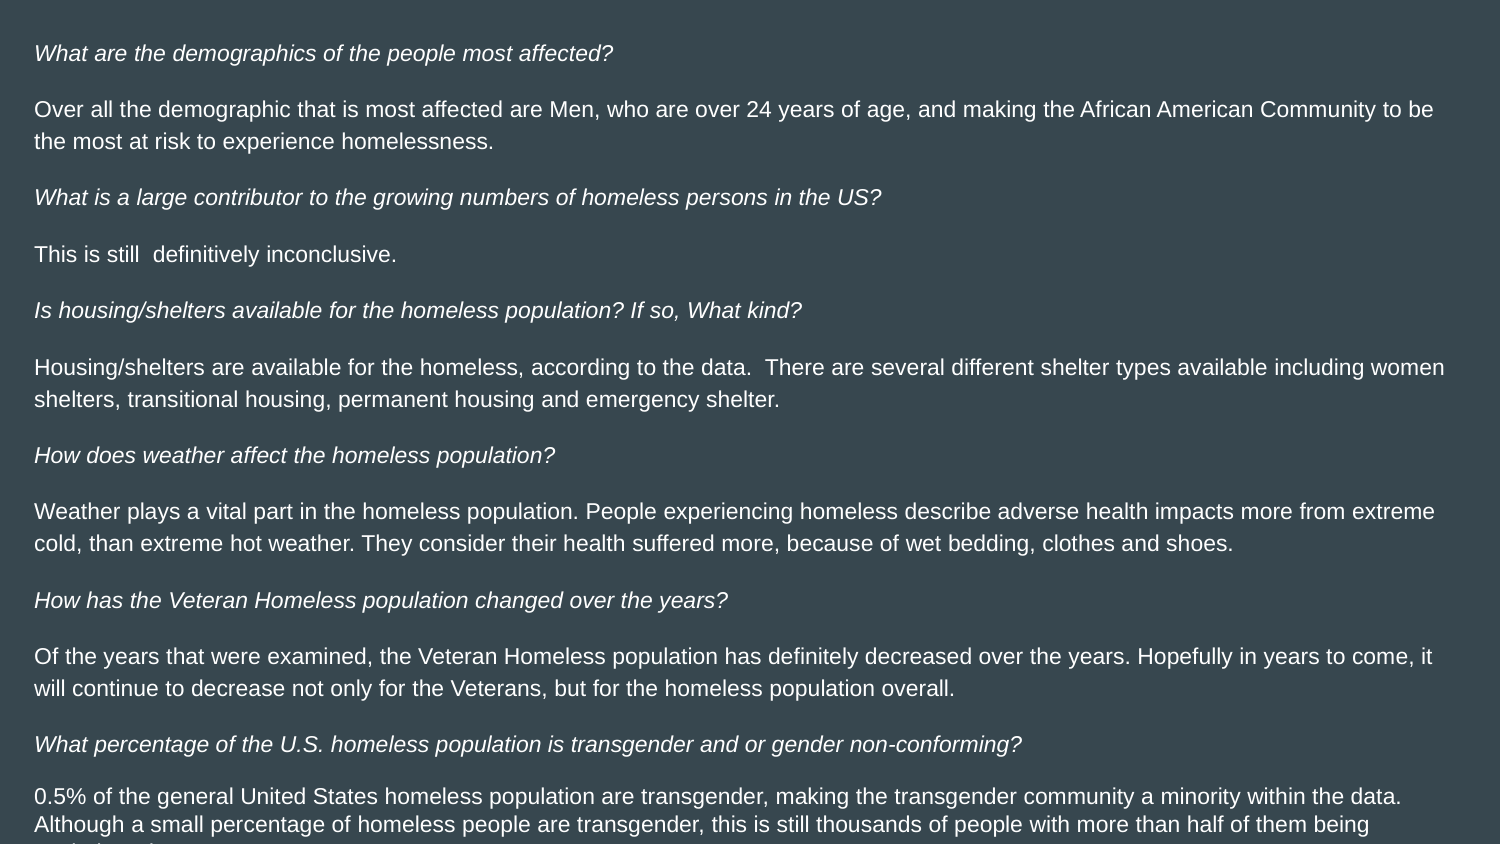

What are the demographics of the people most affected?
Over all the demographic that is most affected are Men, who are over 24 years of age, and making the African American Community to be the most at risk to experience homelessness.
What is a large contributor to the growing numbers of homeless persons in the US?
This is still  definitively inconclusive.
Is housing/shelters available for the homeless population? If so, What kind?
Housing/shelters are available for the homeless, according to the data.  There are several different shelter types available including women shelters, transitional housing, permanent housing and emergency shelter.
How does weather affect the homeless population?
Weather plays a vital part in the homeless population. People experiencing homeless describe adverse health impacts more from extreme cold, than extreme hot weather. They consider their health suffered more, because of wet bedding, clothes and shoes.
How has the Veteran Homeless population changed over the years?
Of the years that were examined, the Veteran Homeless population has definitely decreased over the years. Hopefully in years to come, it will continue to decrease not only for the Veterans, but for the homeless population overall.
What percentage of the U.S. homeless population is transgender and or gender non-conforming?
0.5% of the general United States homeless population are transgender, making the transgender community a minority within the data. Although a small percentage of homeless people are transgender, this is still thousands of people with more than half of them being unsheltered.